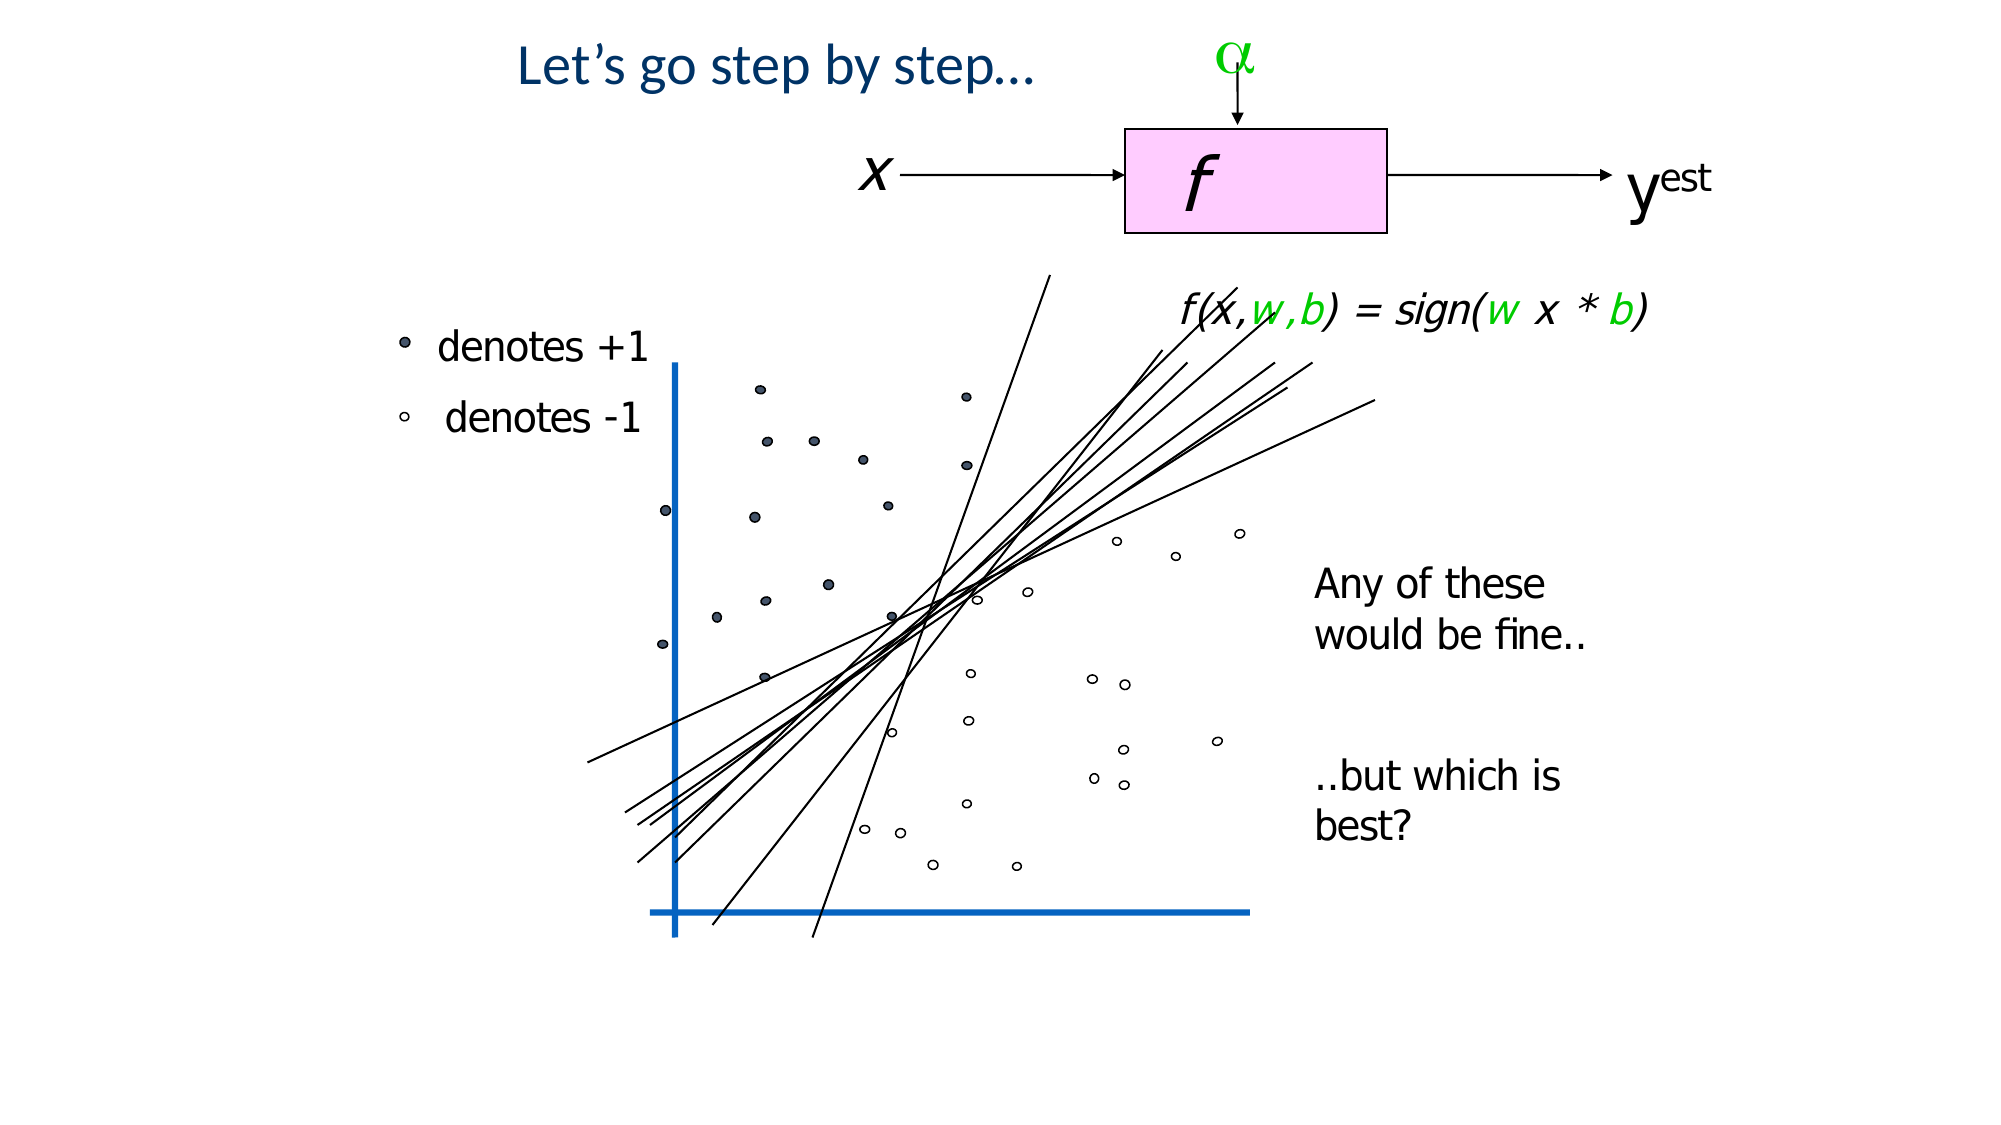

α
Let’s go step by step…

x
f
yest

f(x,w,b) = sign(w x * b)

denotes +1
denotes -1

Any of these would be fine..

..but which is best?